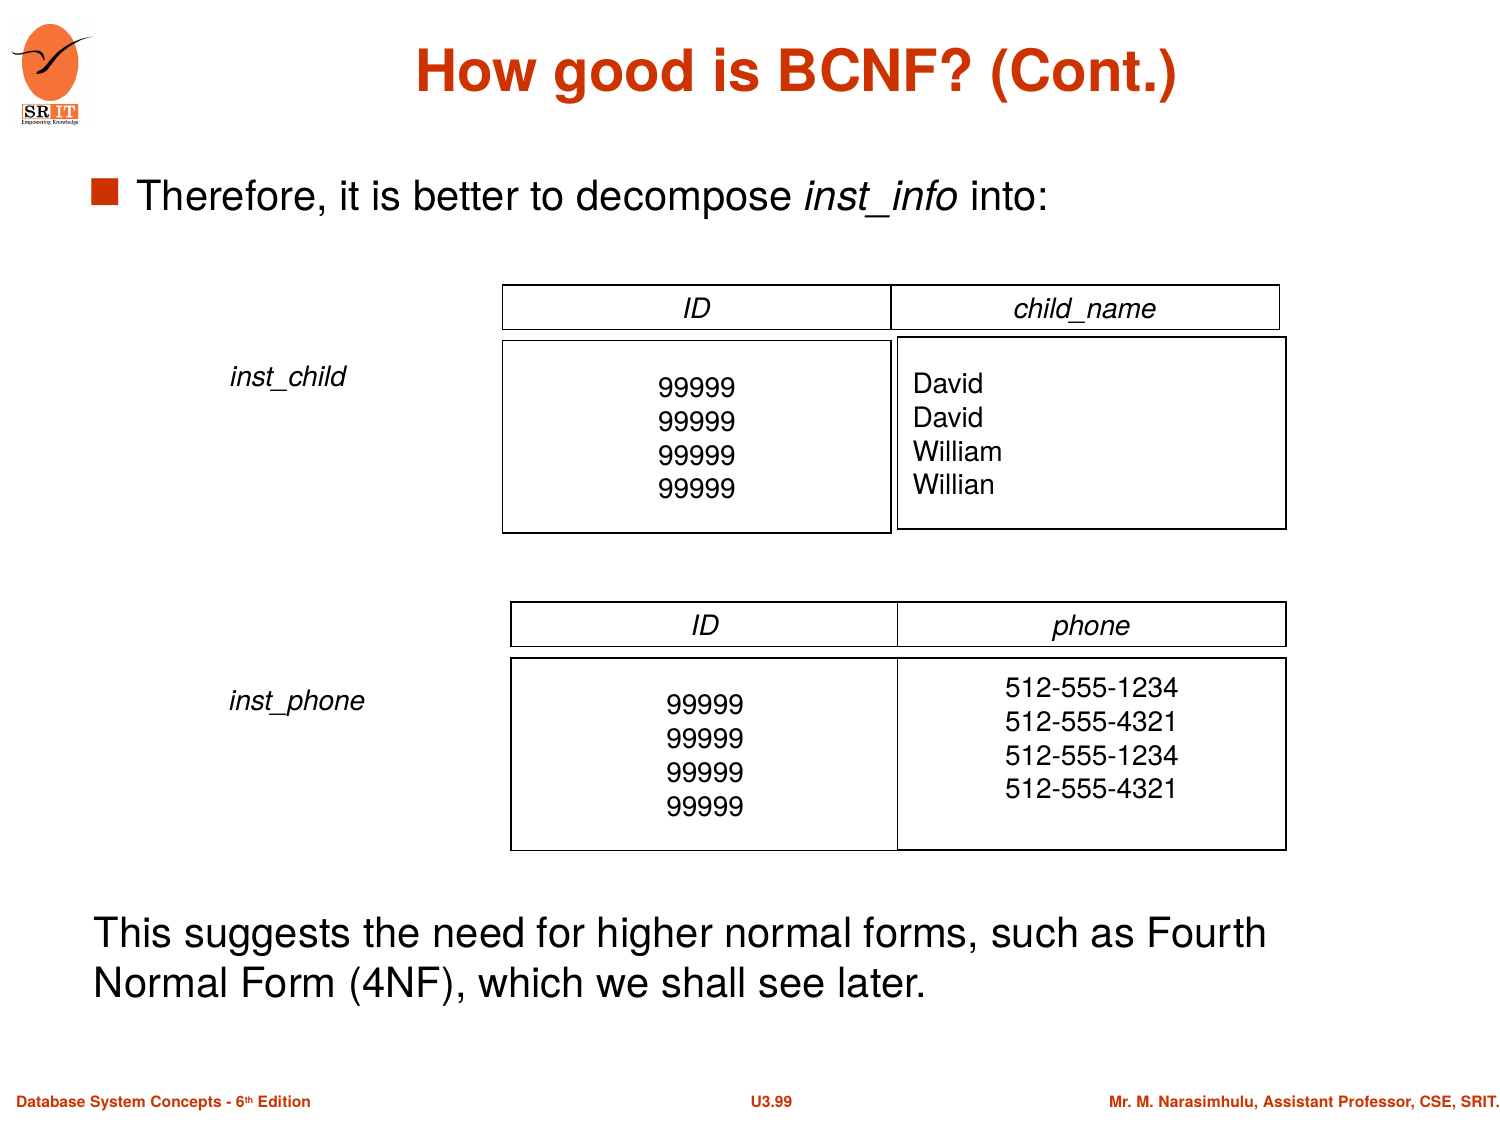

# How good is BCNF? (Cont.)
Therefore, it is better to decompose inst_info into:
ID
child_name
David
David
William
Willian
99999
99999
99999
99999
inst_child
ID
phone
99999
99999
99999
99999
512-555-1234
512-555-4321
512-555-1234
512-555-4321

inst_phone
This suggests the need for higher normal forms, such as Fourth Normal Form (4NF), which we shall see later.